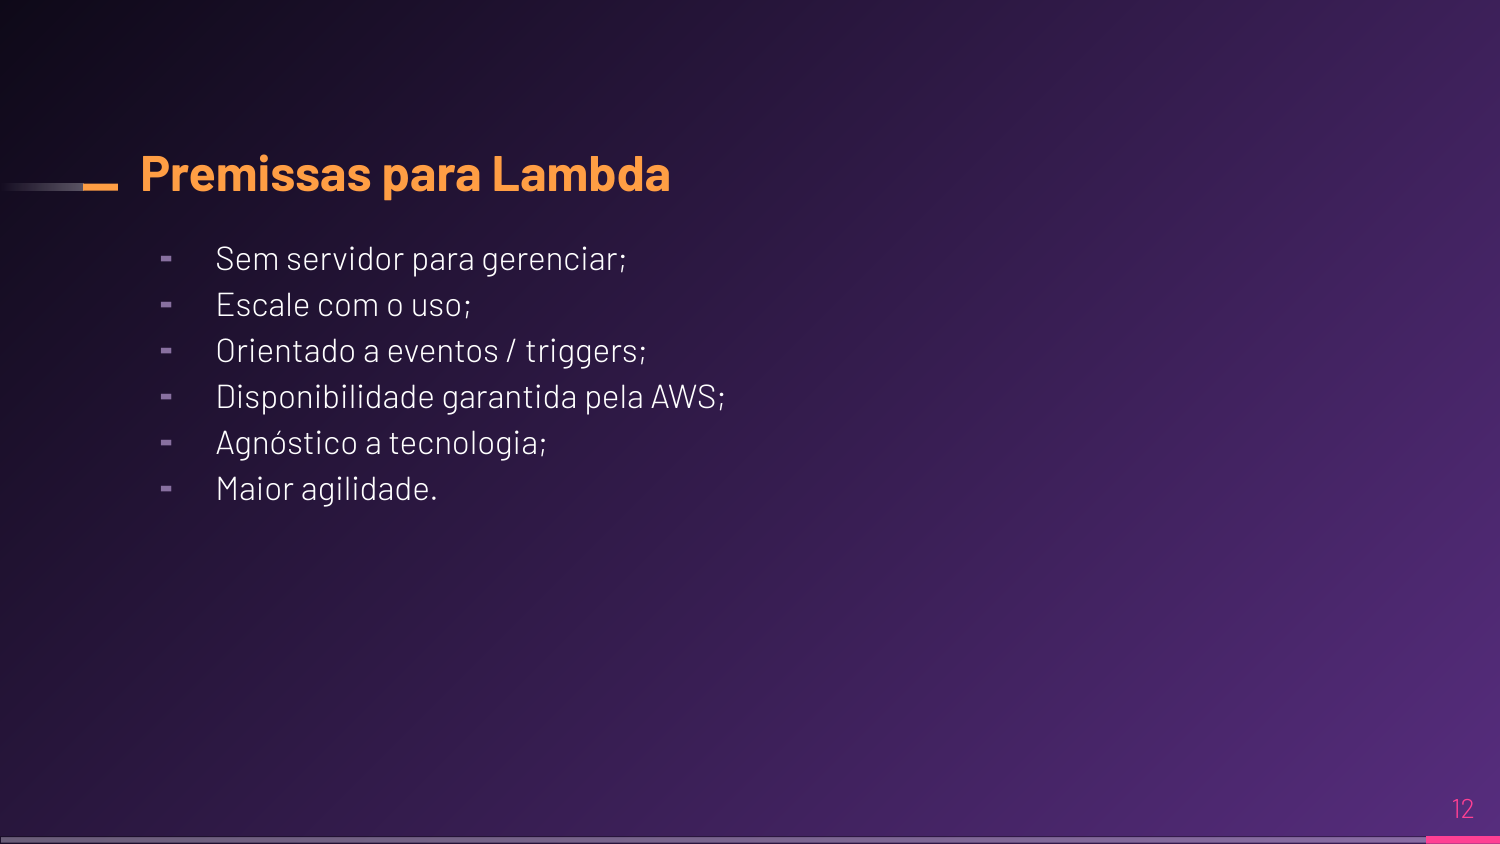

# Premissas para Lambda
Sem servidor para gerenciar;
Escale com o uso;
Orientado a eventos / triggers;
Disponibilidade garantida pela AWS;
Agnóstico a tecnologia;
Maior agilidade.

12